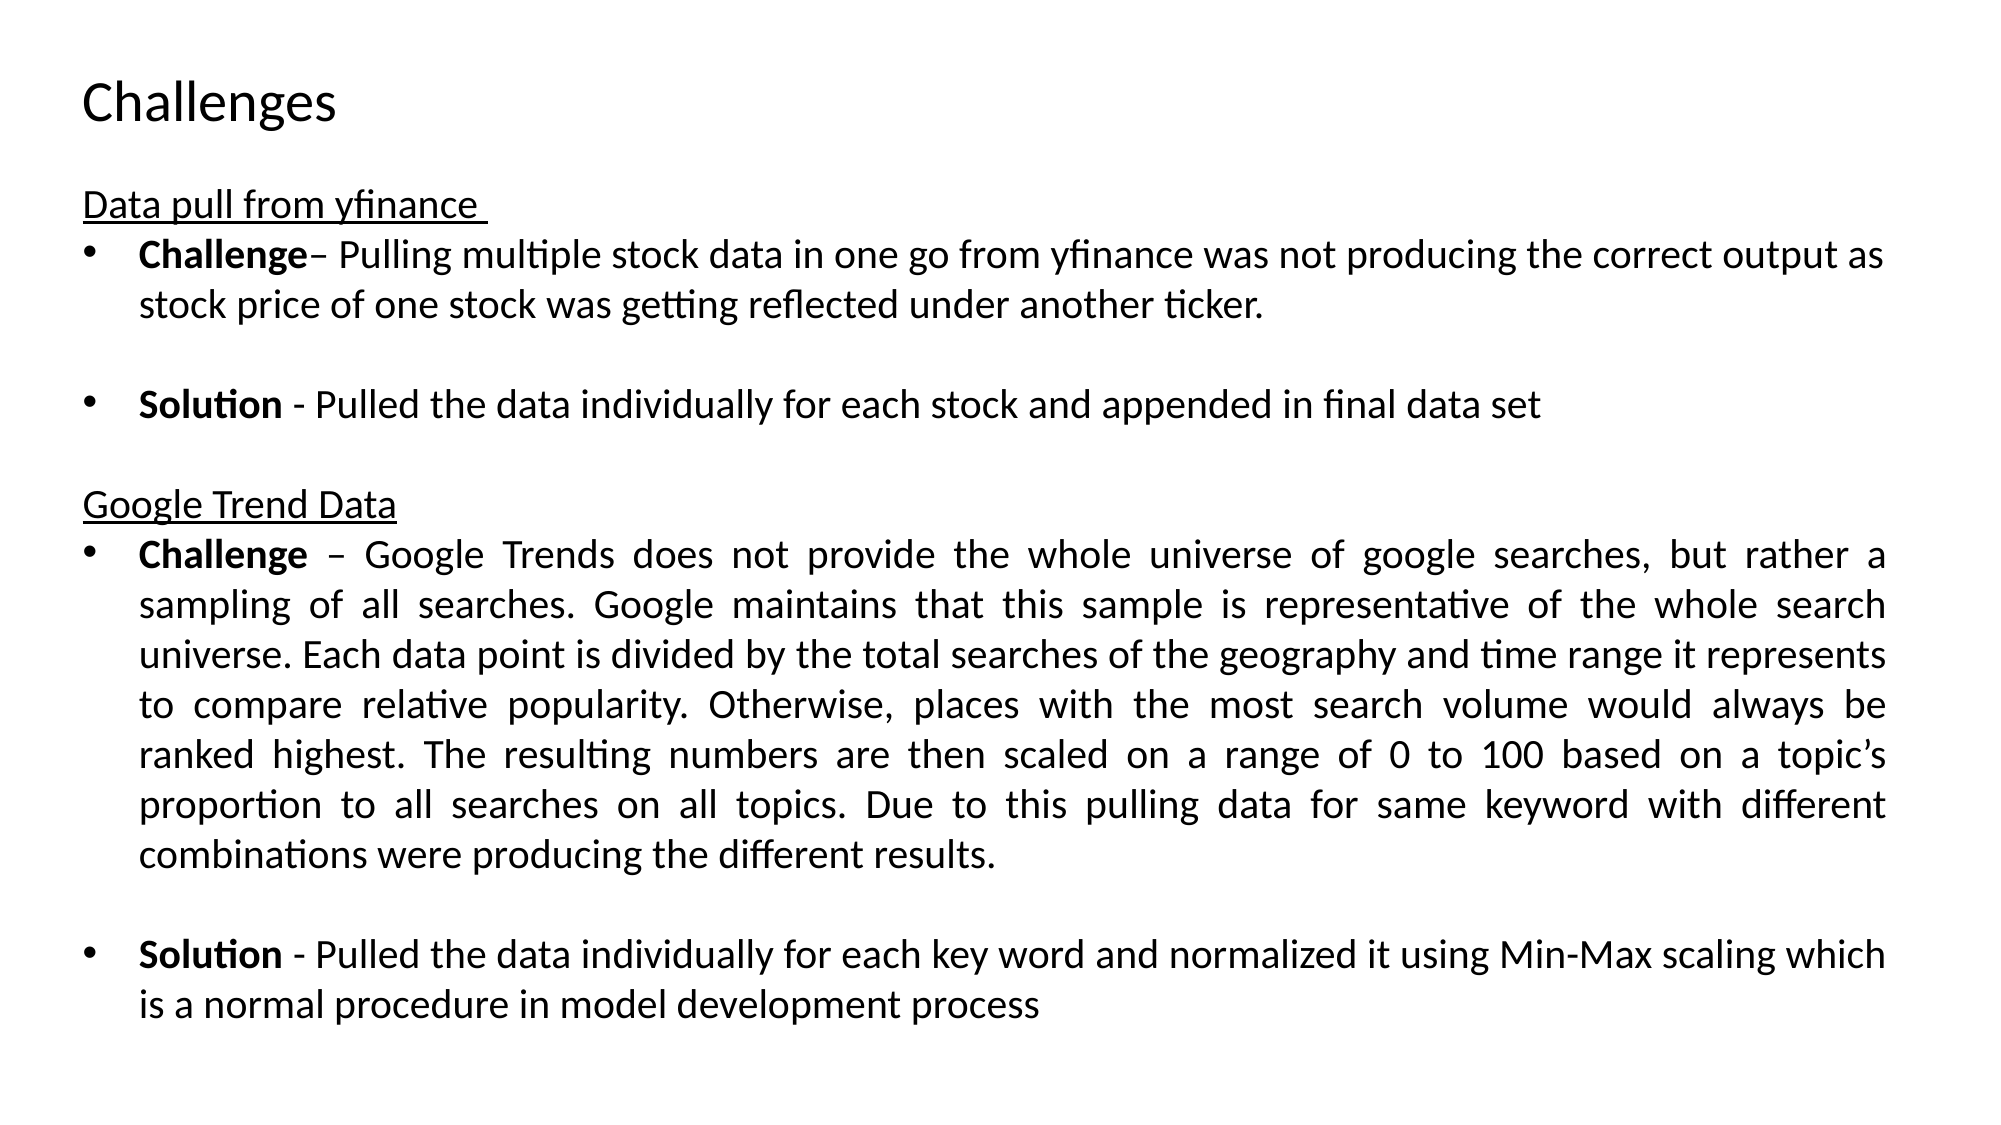

Challenges
Data pull from yfinance
Challenge– Pulling multiple stock data in one go from yfinance was not producing the correct output as stock price of one stock was getting reflected under another ticker.

Solution - Pulled the data individually for each stock and appended in final data set

Google Trend Data
Challenge – Google Trends does not provide the whole universe of google searches, but rather a sampling of all searches. Google maintains that this sample is representative of the whole search universe. Each data point is divided by the total searches of the geography and time range it represents to compare relative popularity. Otherwise, places with the most search volume would always be ranked highest. The resulting numbers are then scaled on a range of 0 to 100 based on a topic’s proportion to all searches on all topics. Due to this pulling data for same keyword with different combinations were producing the different results.

Solution - Pulled the data individually for each key word and normalized it using Min-Max scaling which is a normal procedure in model development process